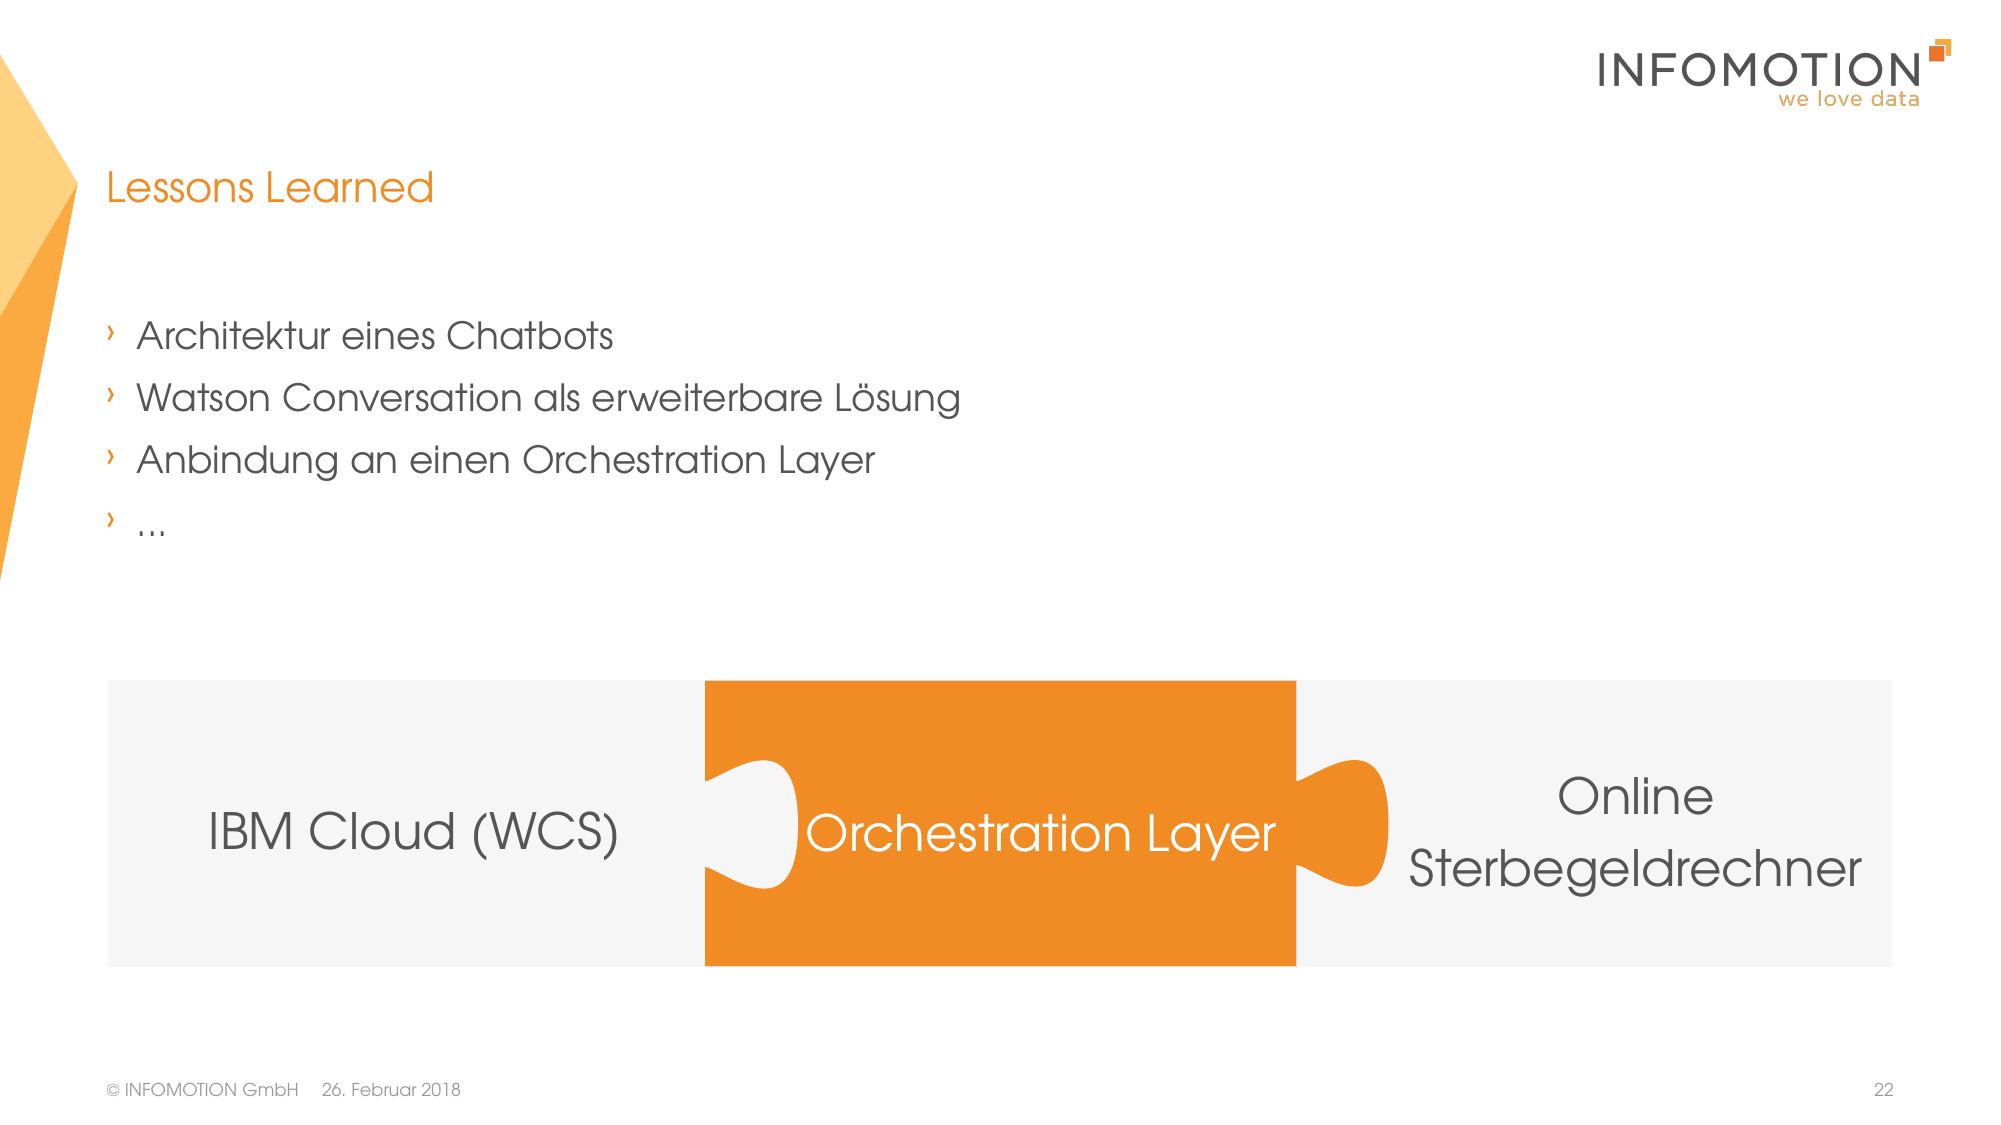

# Lessons Learned
Architektur eines Chatbots
Watson Conversation als erweiterbare Lösung
Anbindung an einen Orchestration Layer
...

…

IBM Cloud (WCS)
Orchestration Layer
Online Sterbegeldrechner